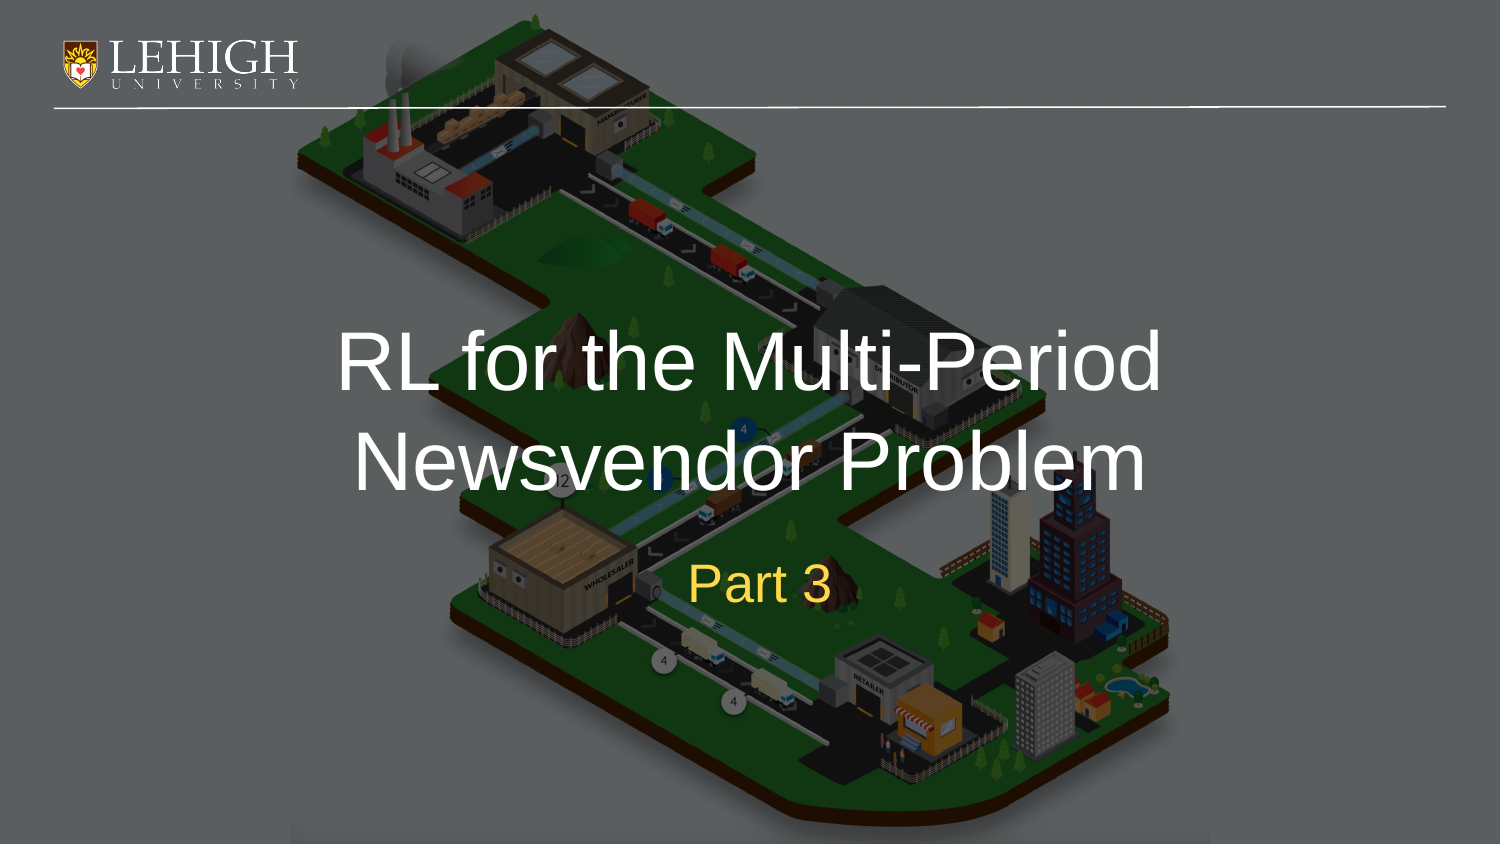

# RL for the Multi-Period Newsvendor Problem
Part 3